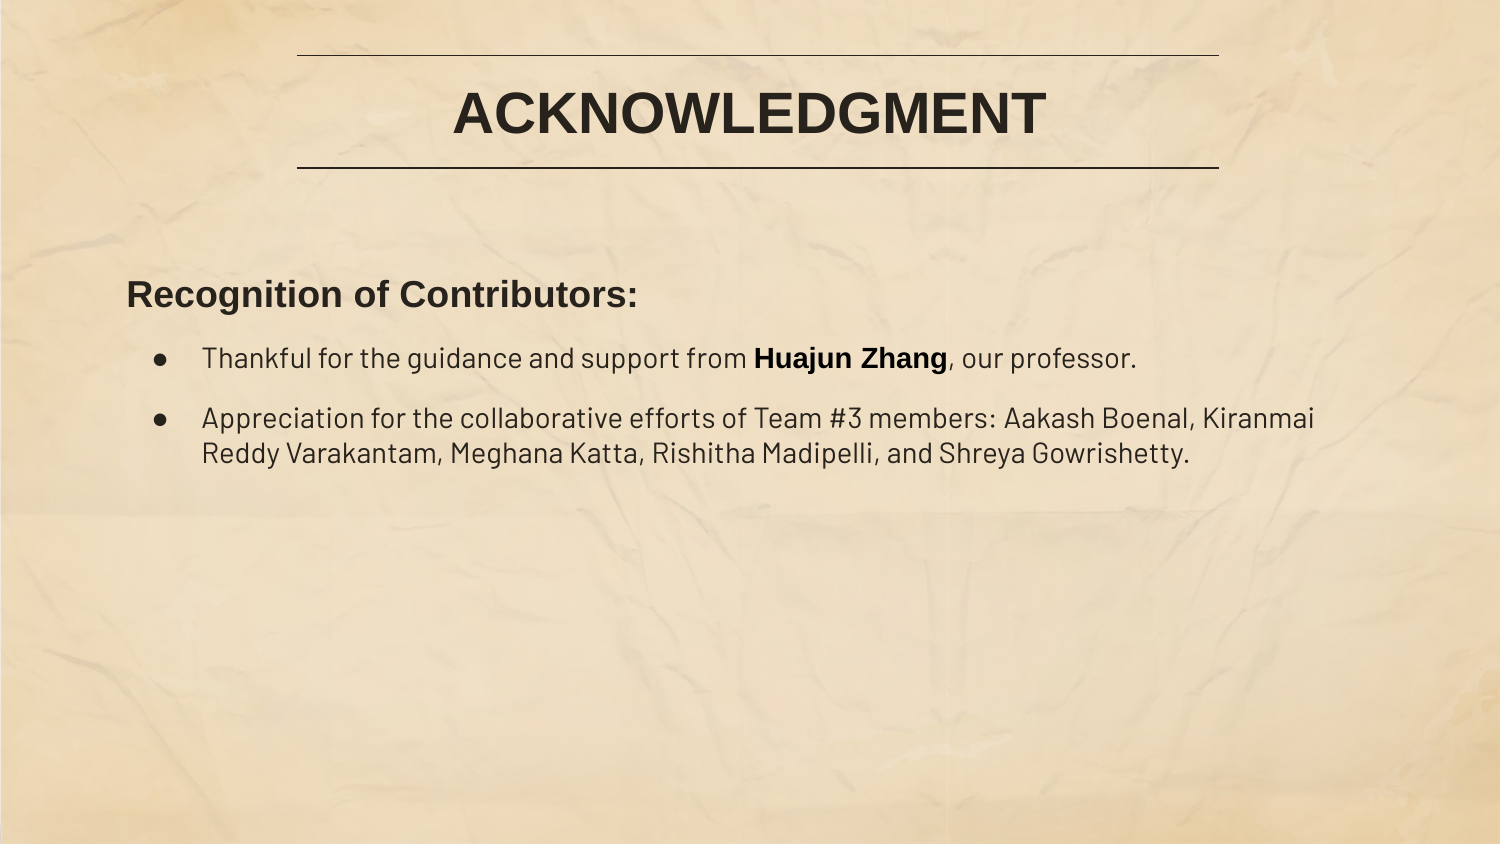

# ACKNOWLEDGMENT
Recognition of Contributors:
Thankful for the guidance and support from Huajun Zhang, our professor.
Appreciation for the collaborative efforts of Team #3 members: Aakash Boenal, Kiranmai Reddy Varakantam, Meghana Katta, Rishitha Madipelli, and Shreya Gowrishetty.